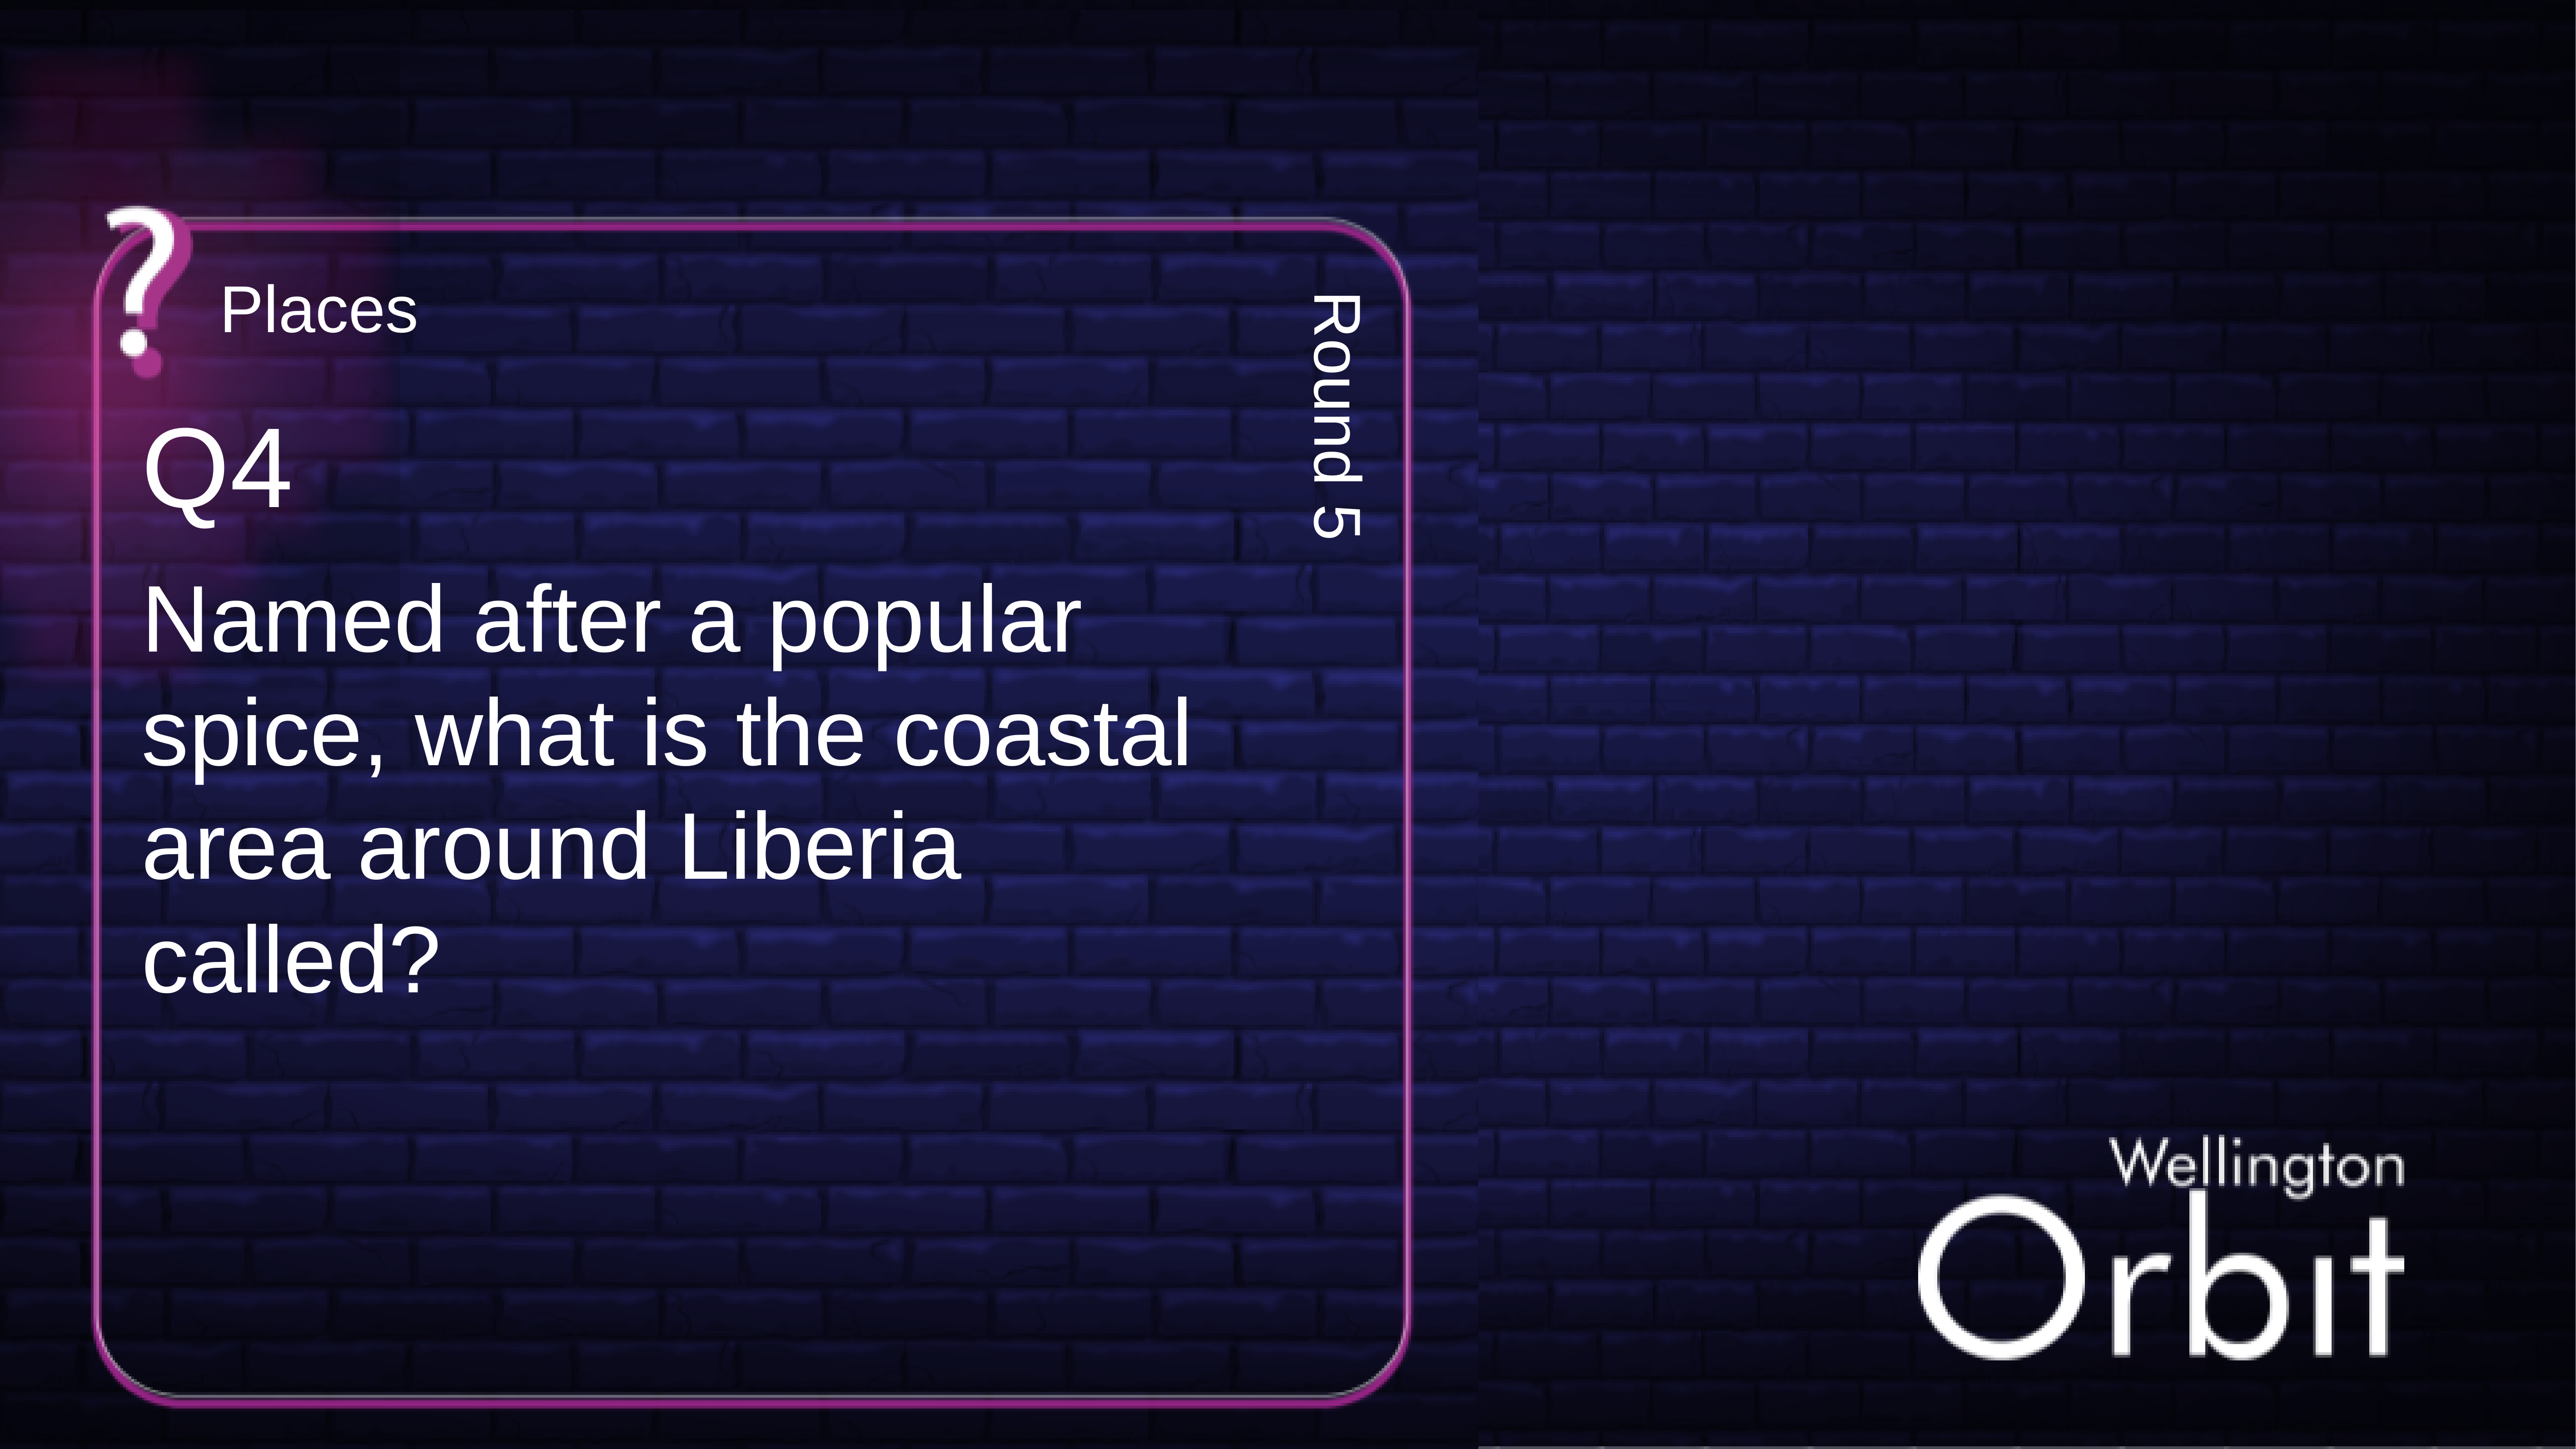

Places
Q4
Round 5
Named after a popular spice, what is the coastal area around Liberia called?